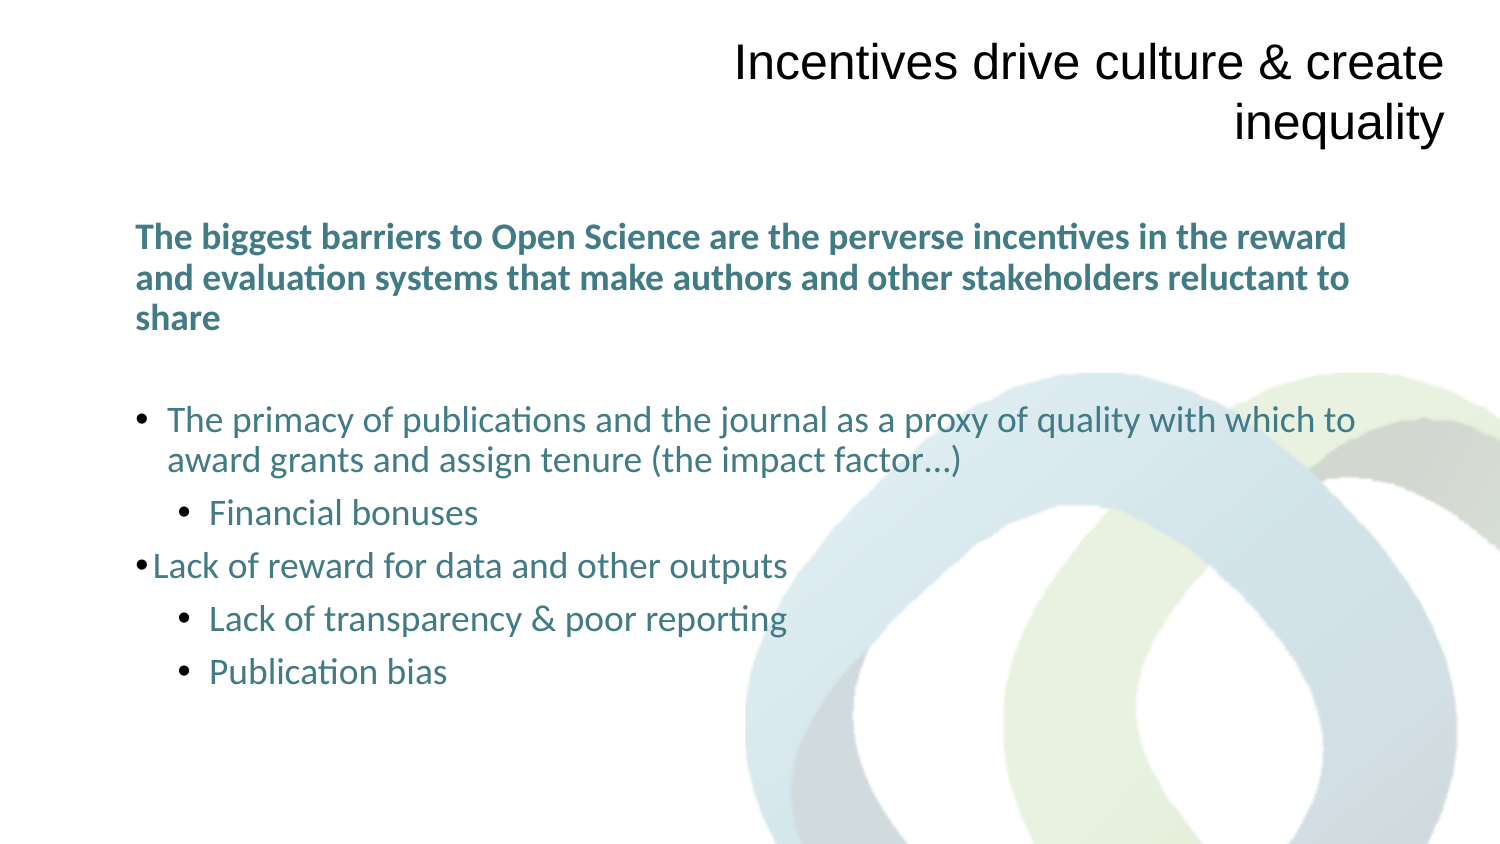

Incentives drive culture & create inequality
The biggest barriers to Open Science are the perverse incentives in the reward and evaluation systems that make authors and other stakeholders reluctant to share

The primacy of publications and the journal as a proxy of quality with which to award grants and assign tenure (the impact factor…)
Financial bonuses
Lack of reward for data and other outputs
Lack of transparency & poor reporting
Publication bias